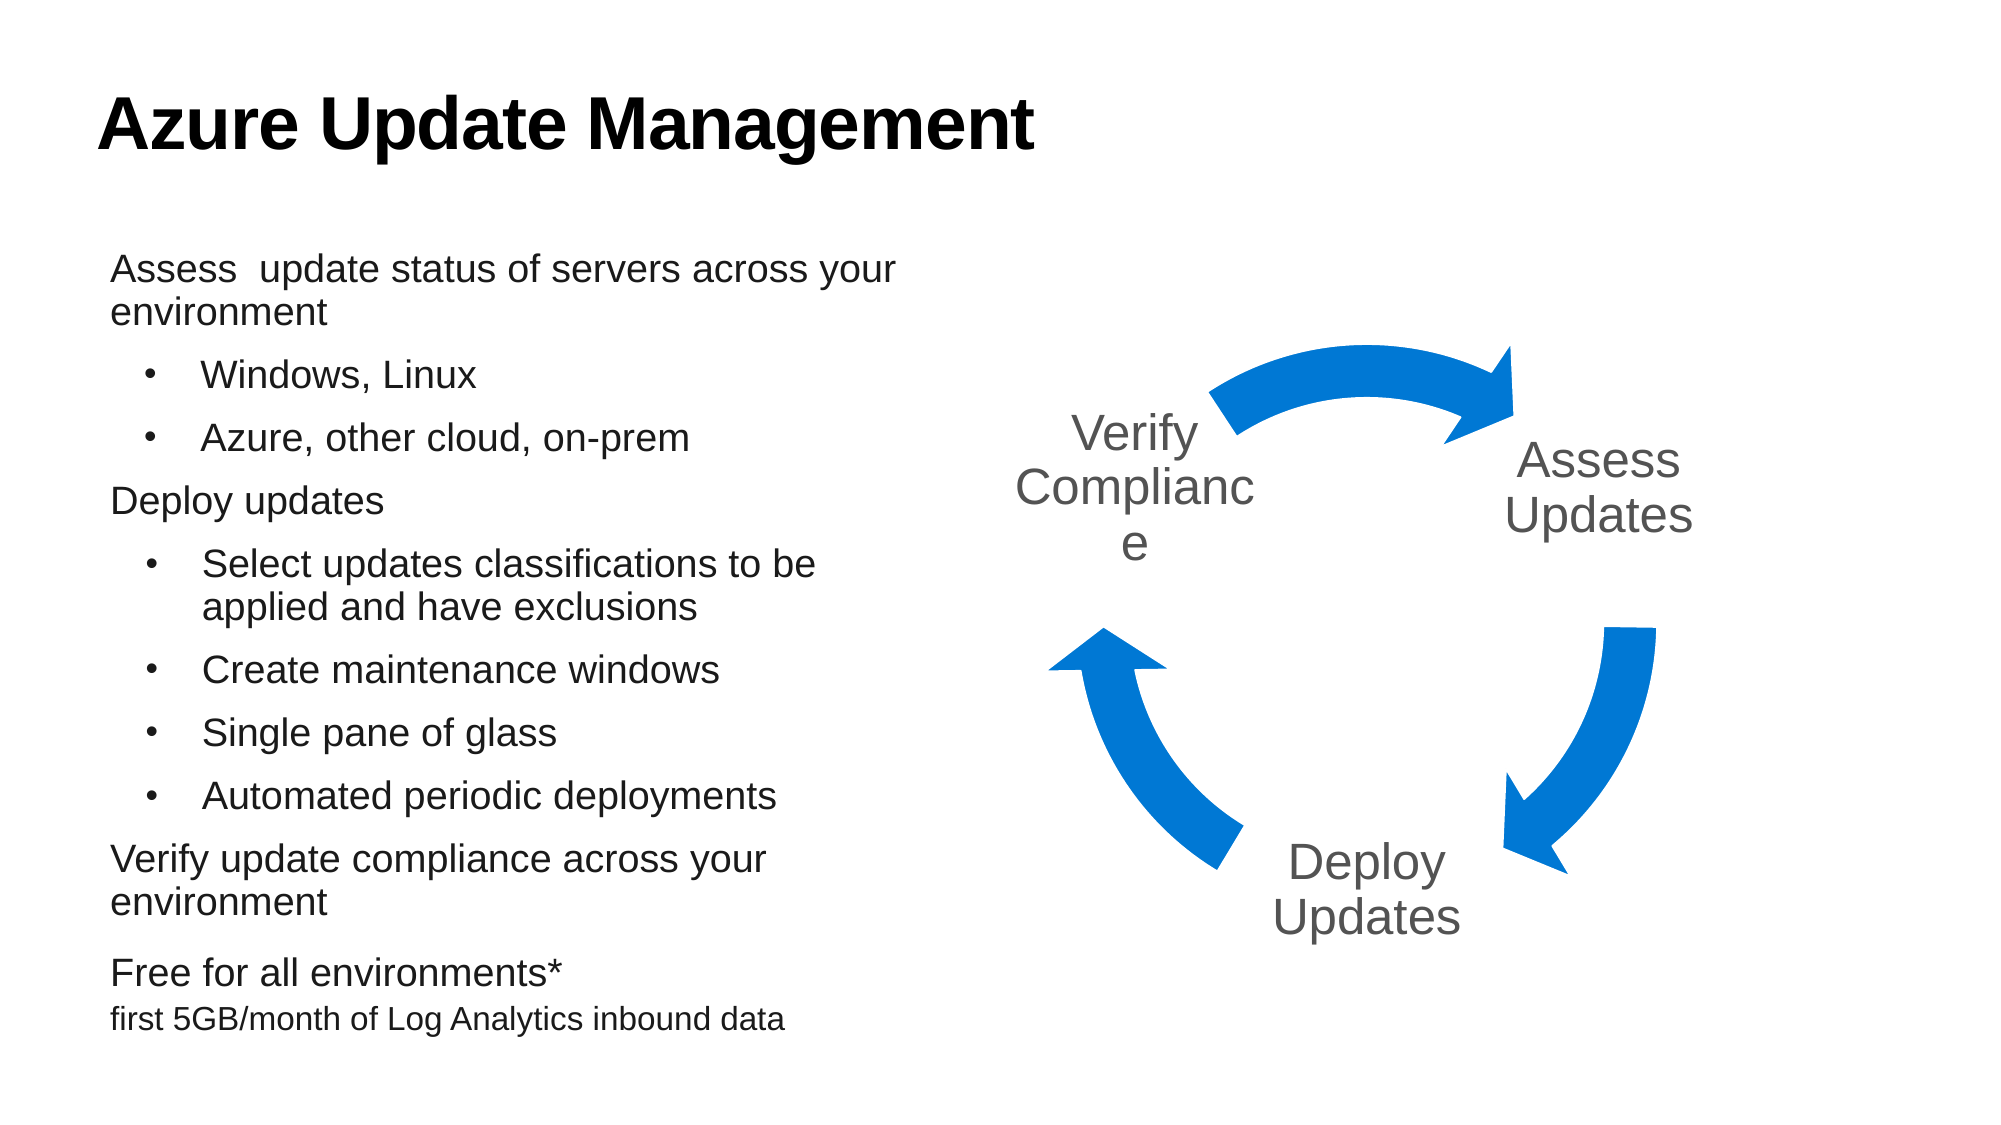

# Azure Update Management
Assess  update status of servers across your environment
Windows, Linux
Azure, other cloud, on-prem
Deploy updates
Select updates classifications to be applied and have exclusions
Create maintenance windows
Single pane of glass
Automated periodic deployments
Verify update compliance across your environment
Free for all environments*​
first 5GB/month of Log Analytics inbound data

Verify Compliance
Assess Updates
Deploy Updates